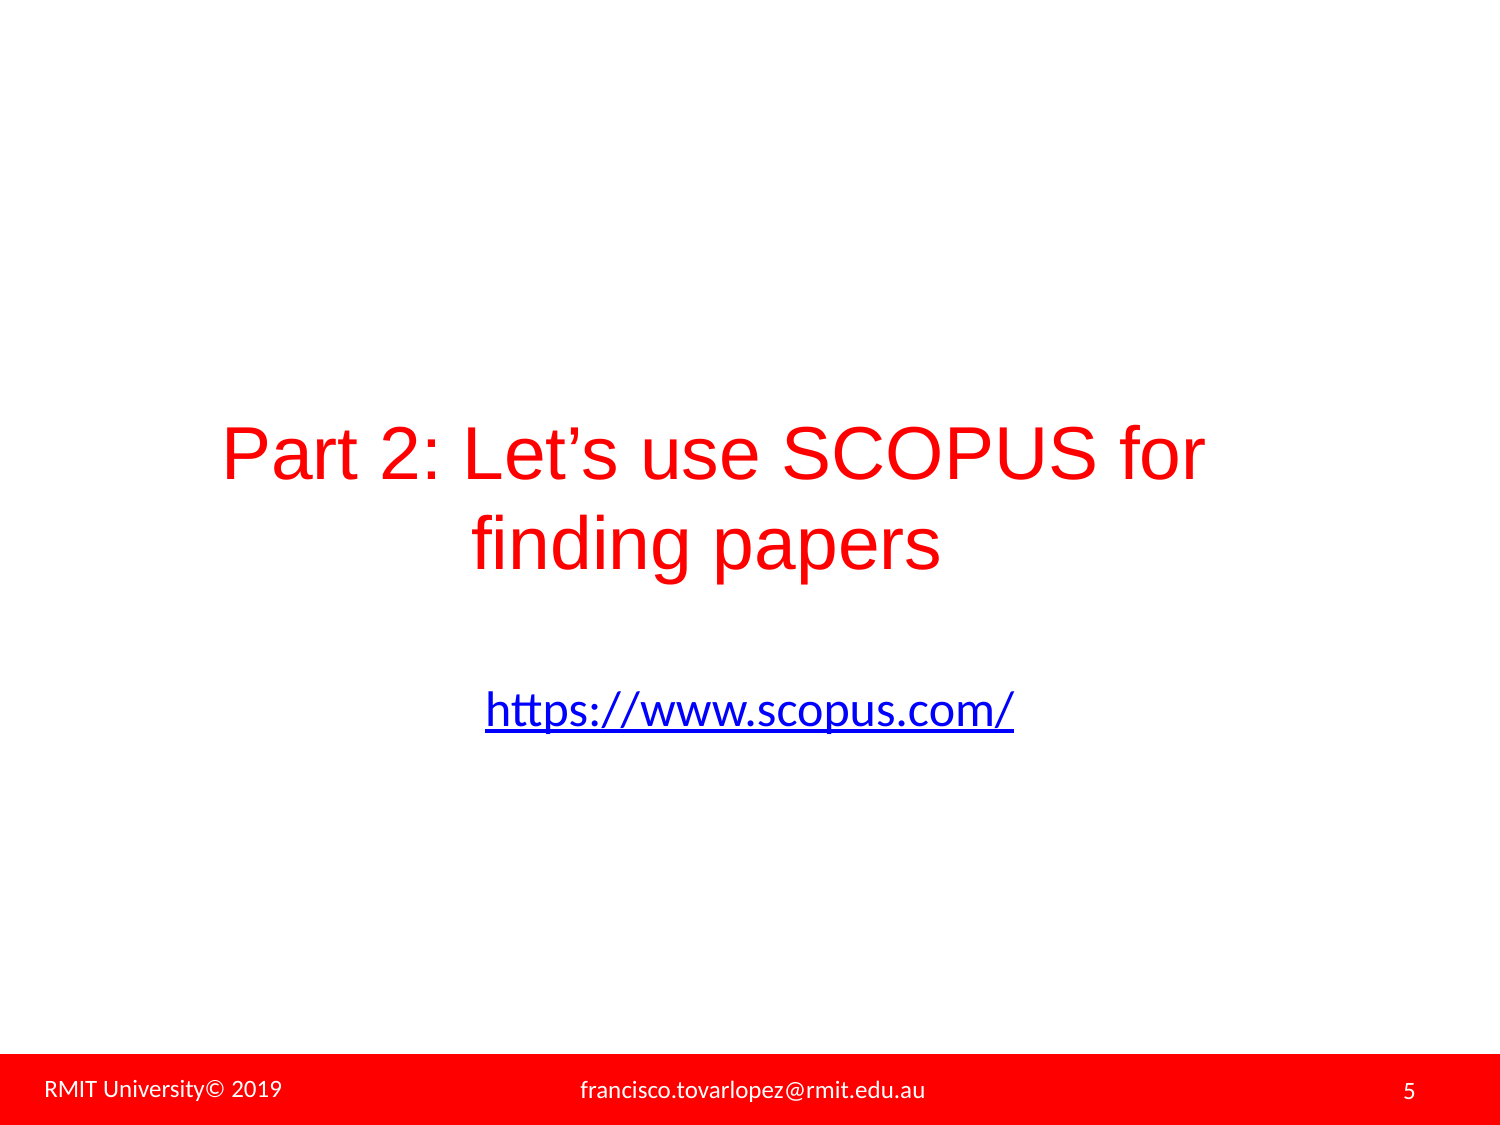

Part 2: Let’s use SCOPUS for finding papers
https://www.scopus.com/

RMIT University© 2019
francisco.tovarlopez@rmit.edu.au
5